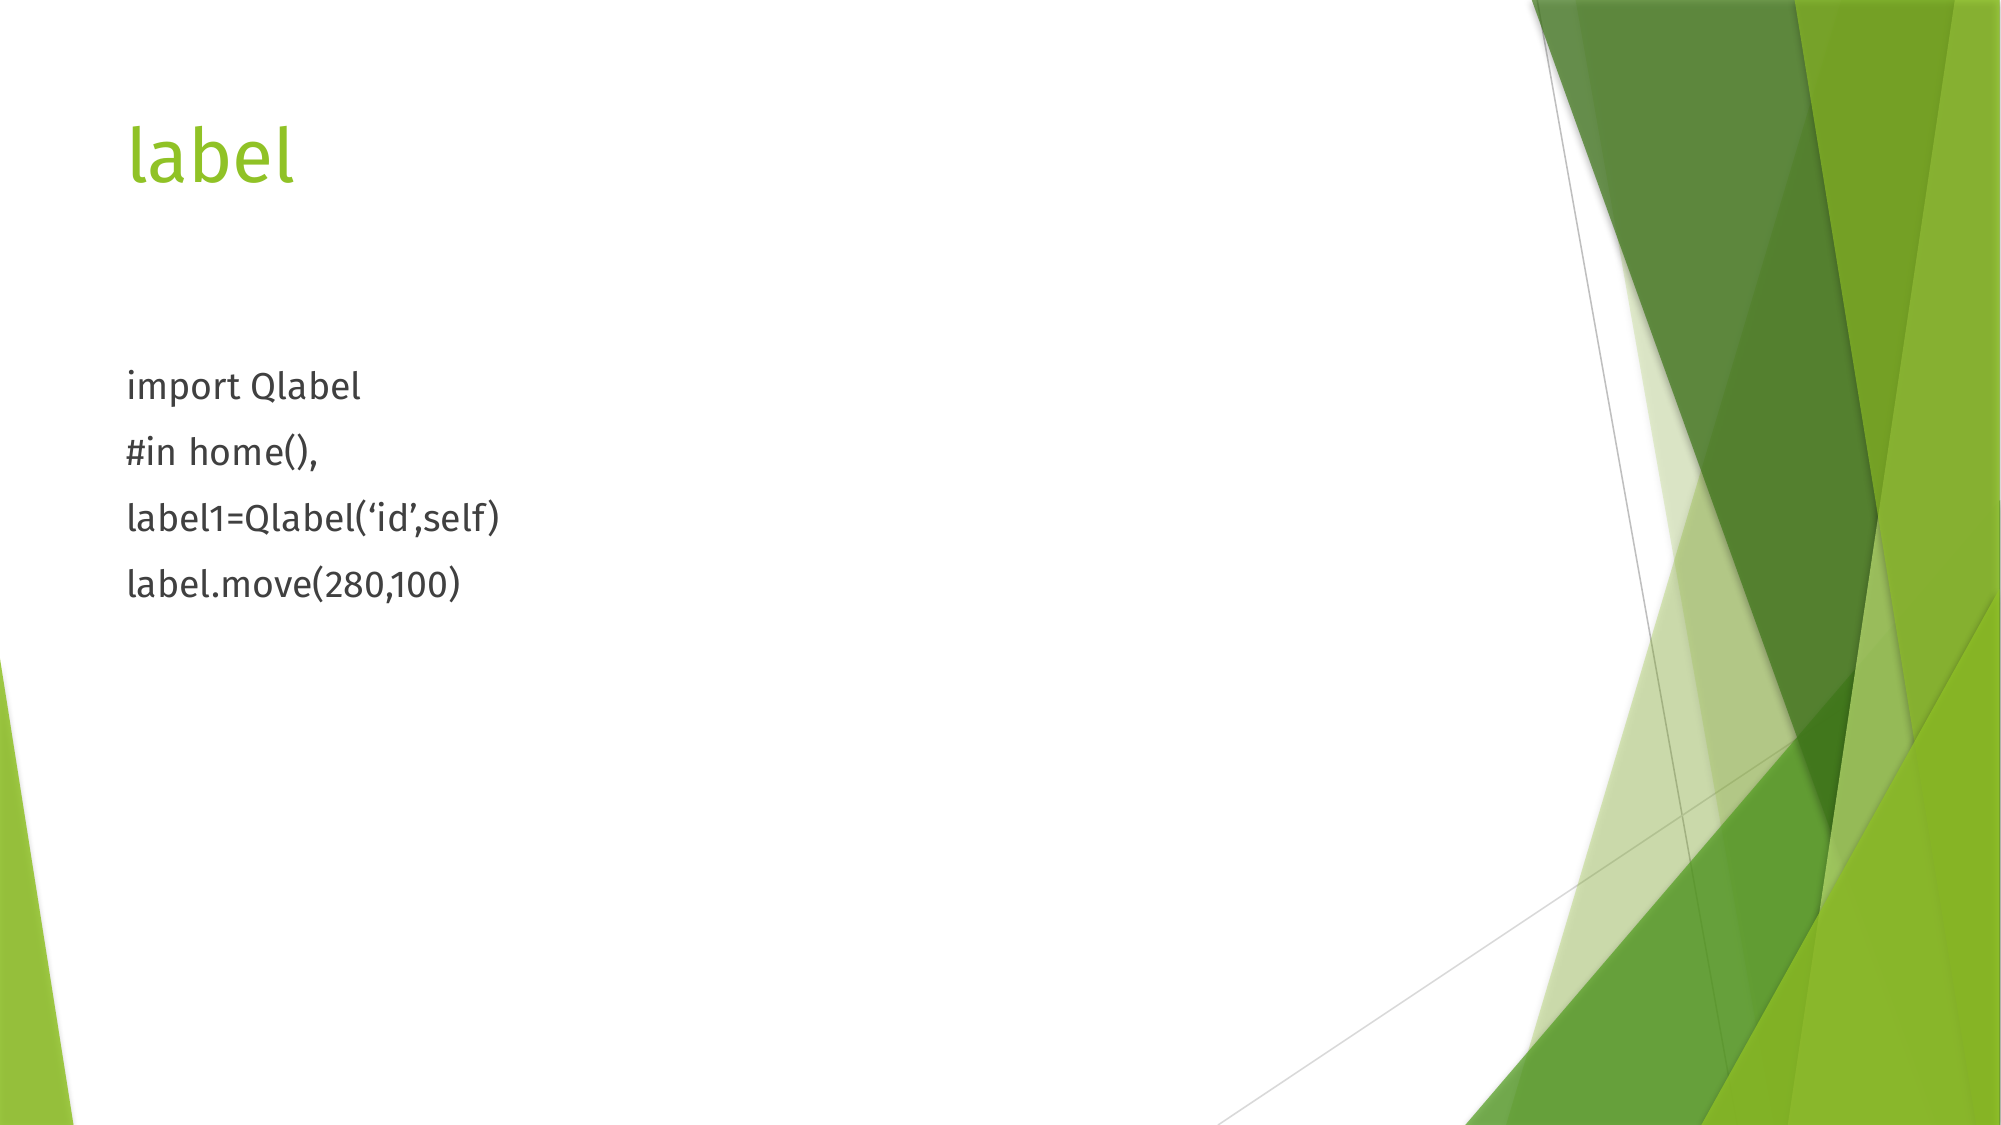

# label
import Qlabel
#in home(),
label1=Qlabel(‘id’,self)
label.move(280,100)